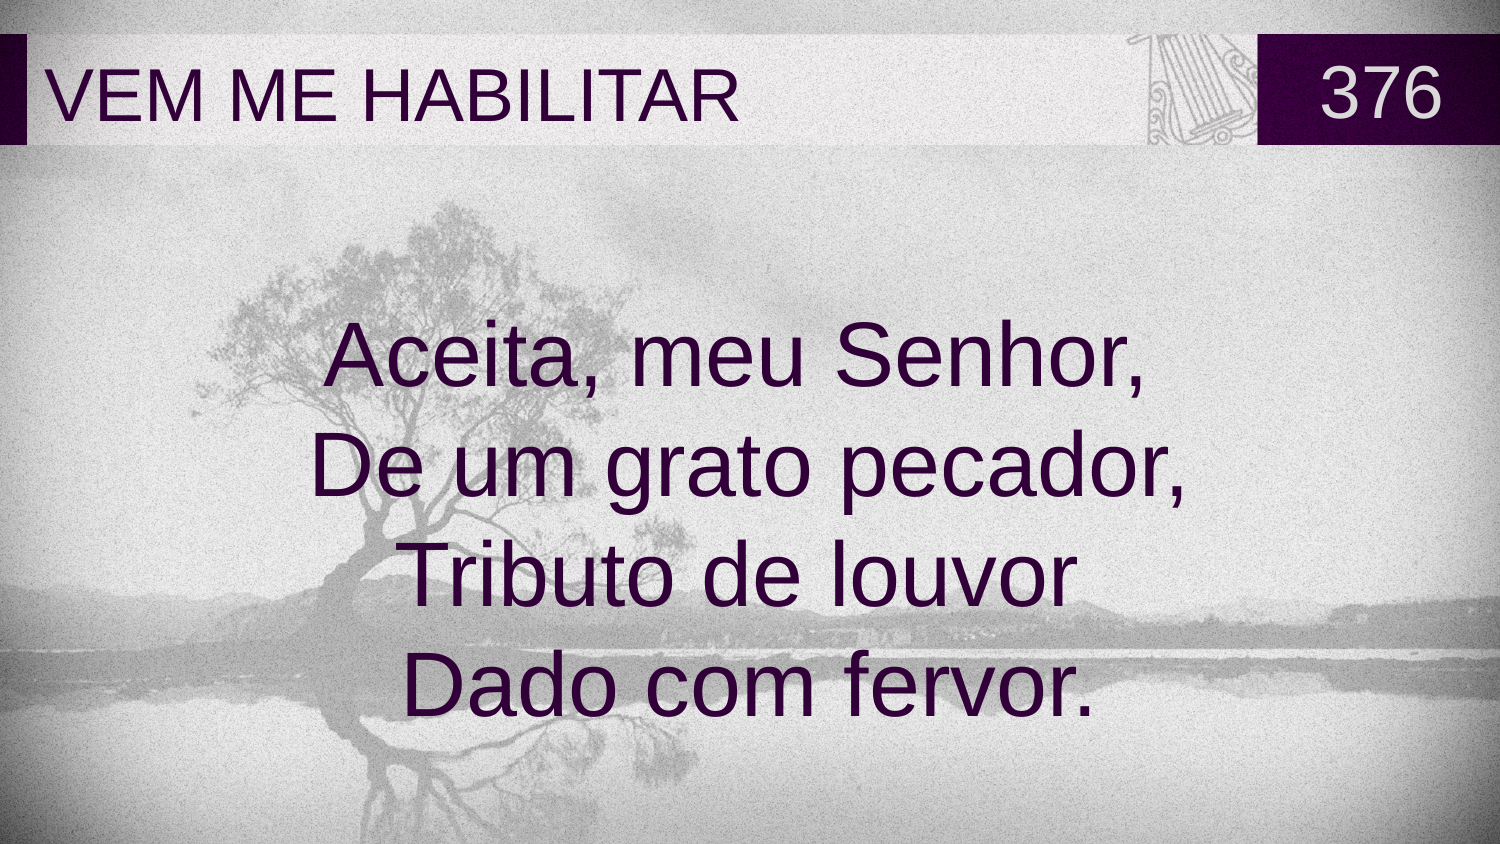

# VEM ME HABILITAR
376
Aceita, meu Senhor,
De um grato pecador,
Tributo de louvor
Dado com fervor.